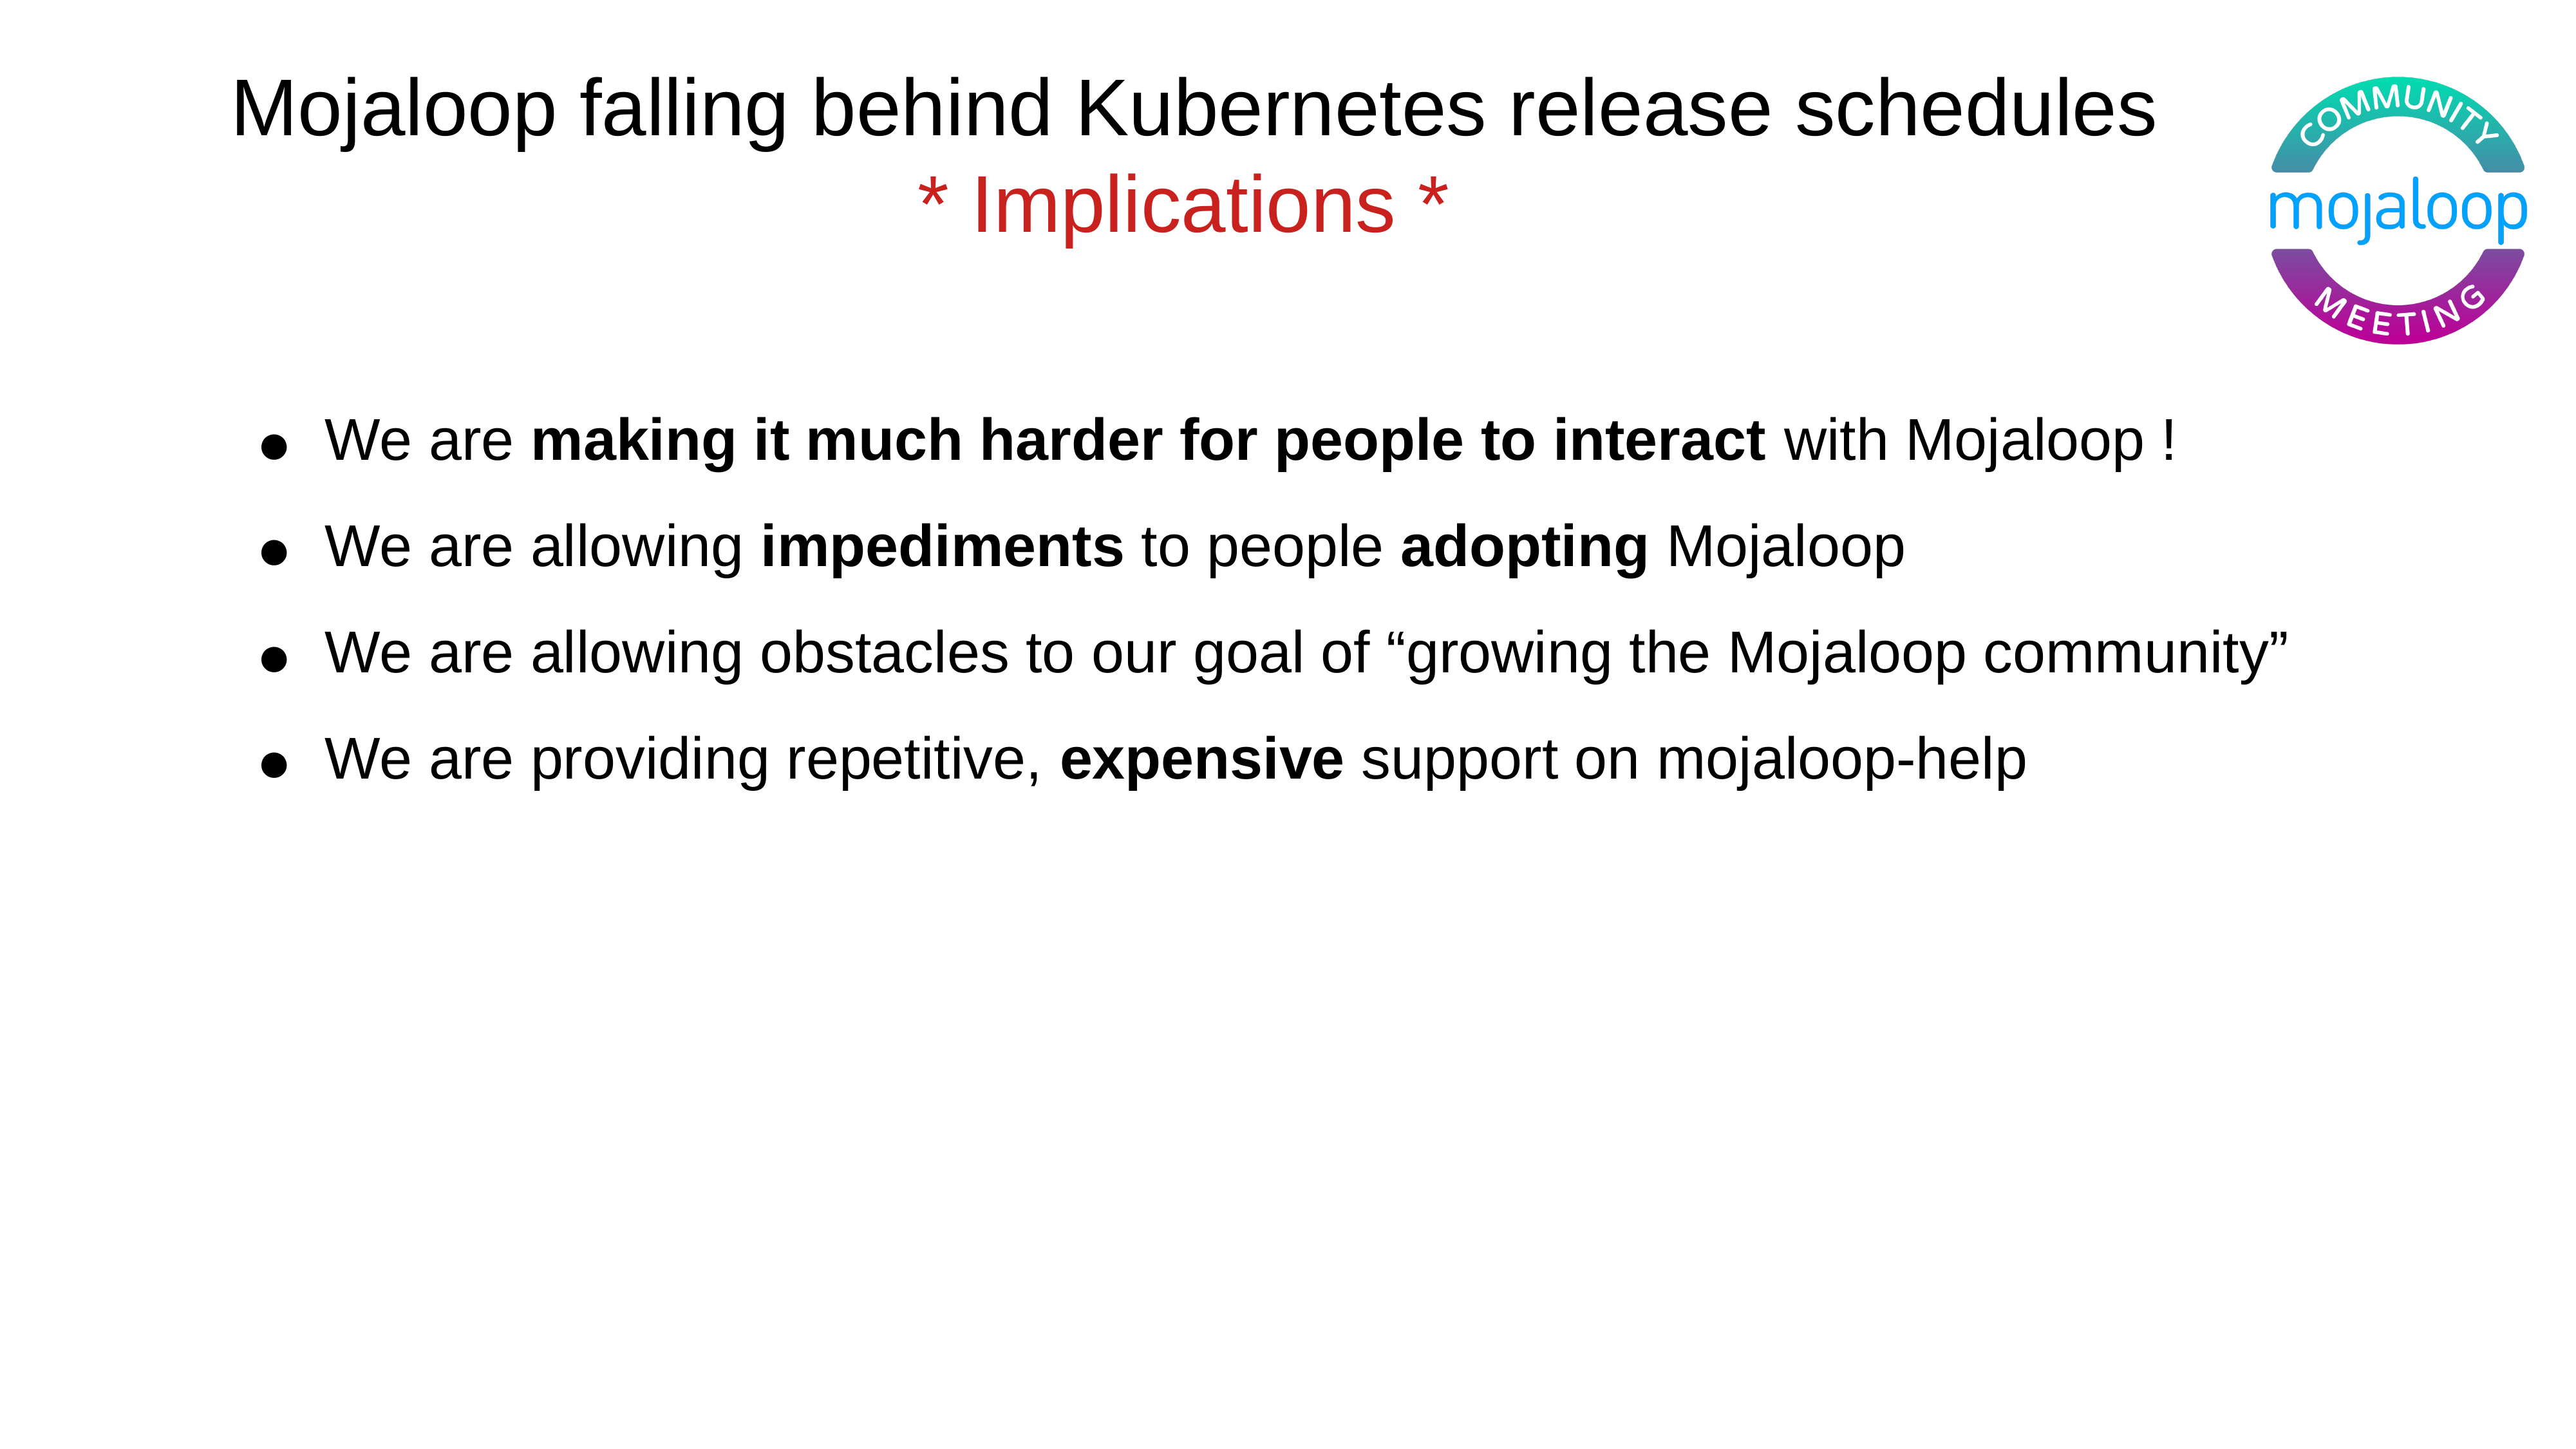

Mojaloop falling behind Kubernetes release schedules
* Implications *
  We are making it much harder for people to interact with Mojaloop !
  We are allowing impediments to people adopting Mojaloop
  We are allowing obstacles to our goal of “growing the Mojaloop community”
  We are providing repetitive, expensive support on mojaloop-help